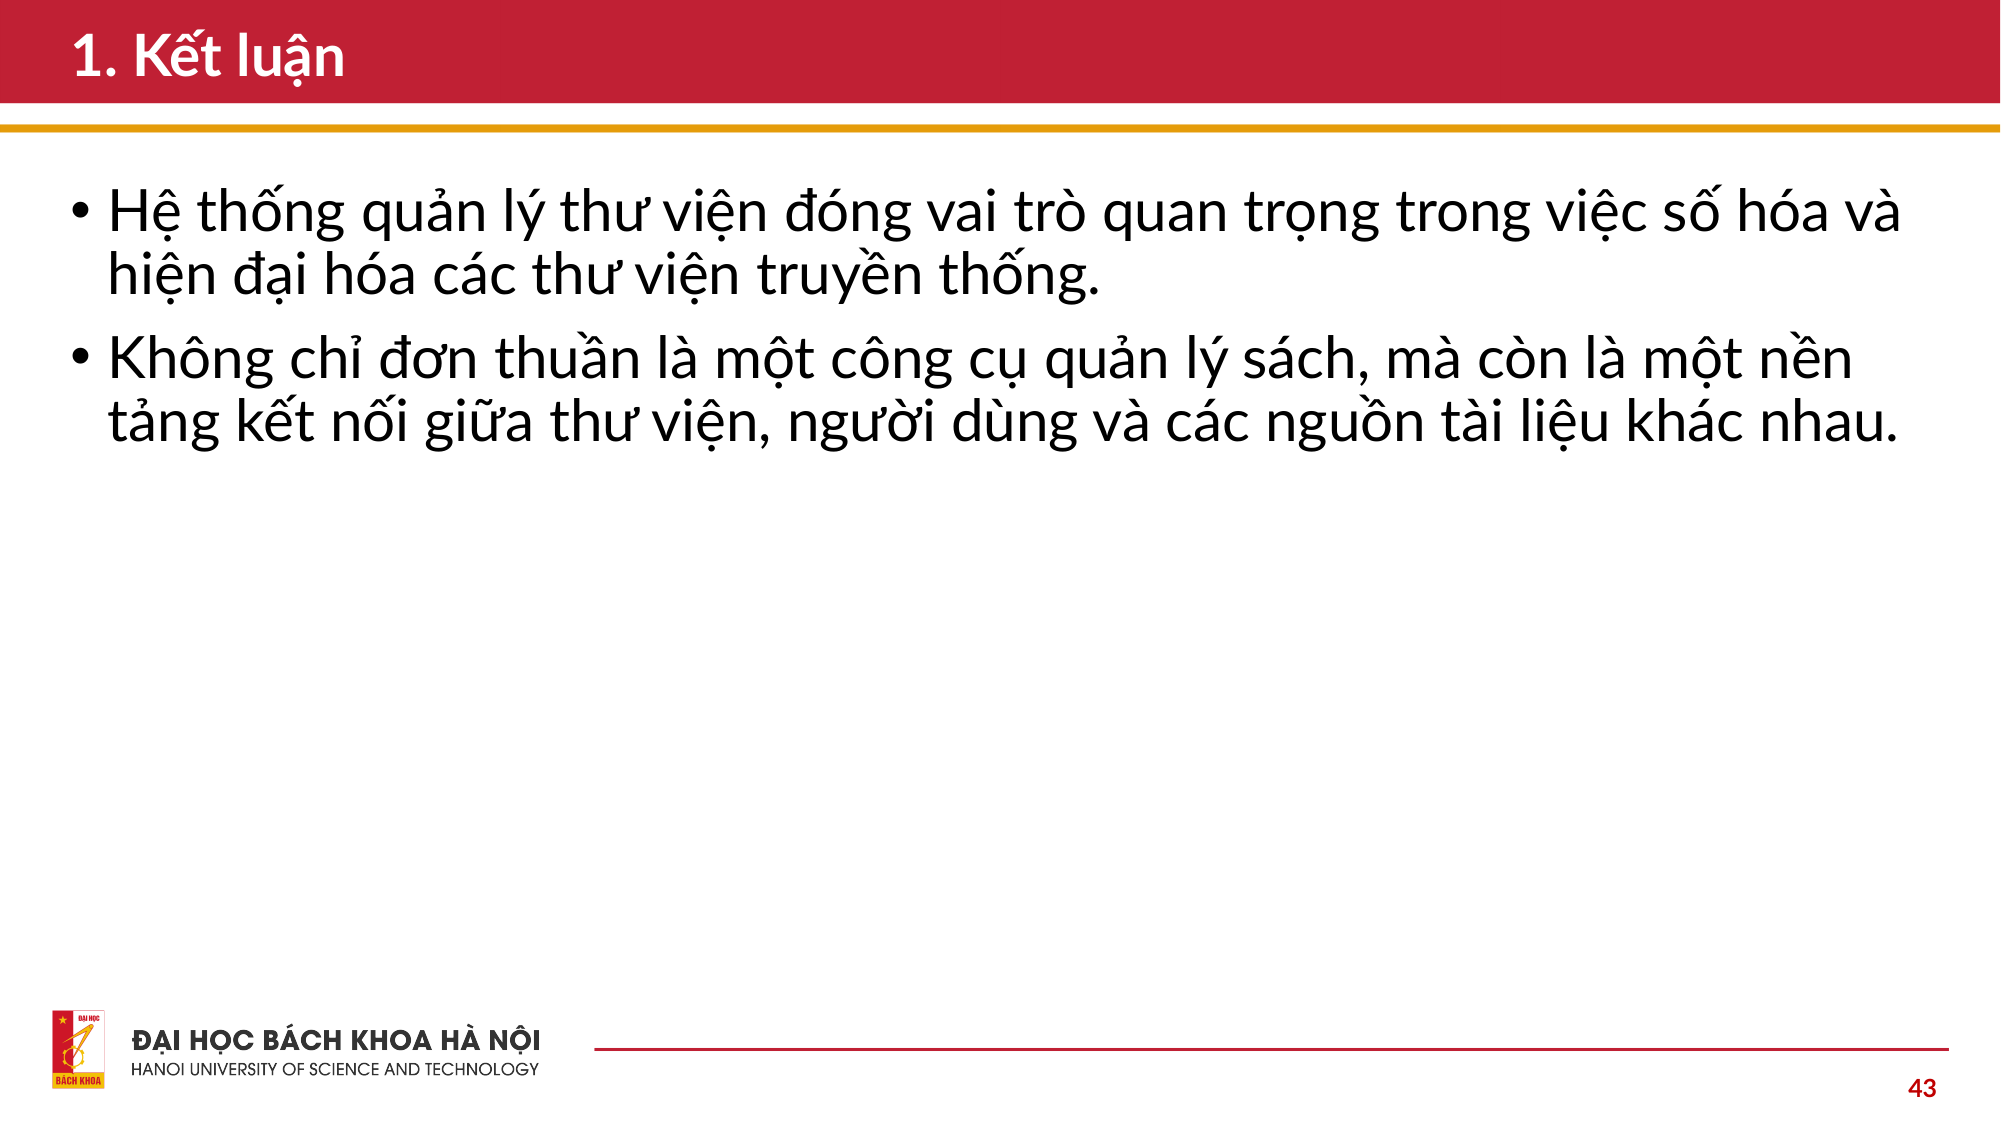

# 1. Kết luận
Hệ thống quản lý thư viện đóng vai trò quan trọng trong việc số hóa và hiện đại hóa các thư viện truyền thống.
Không chỉ đơn thuần là một công cụ quản lý sách, mà còn là một nền tảng kết nối giữa thư viện, người dùng và các nguồn tài liệu khác nhau.
43